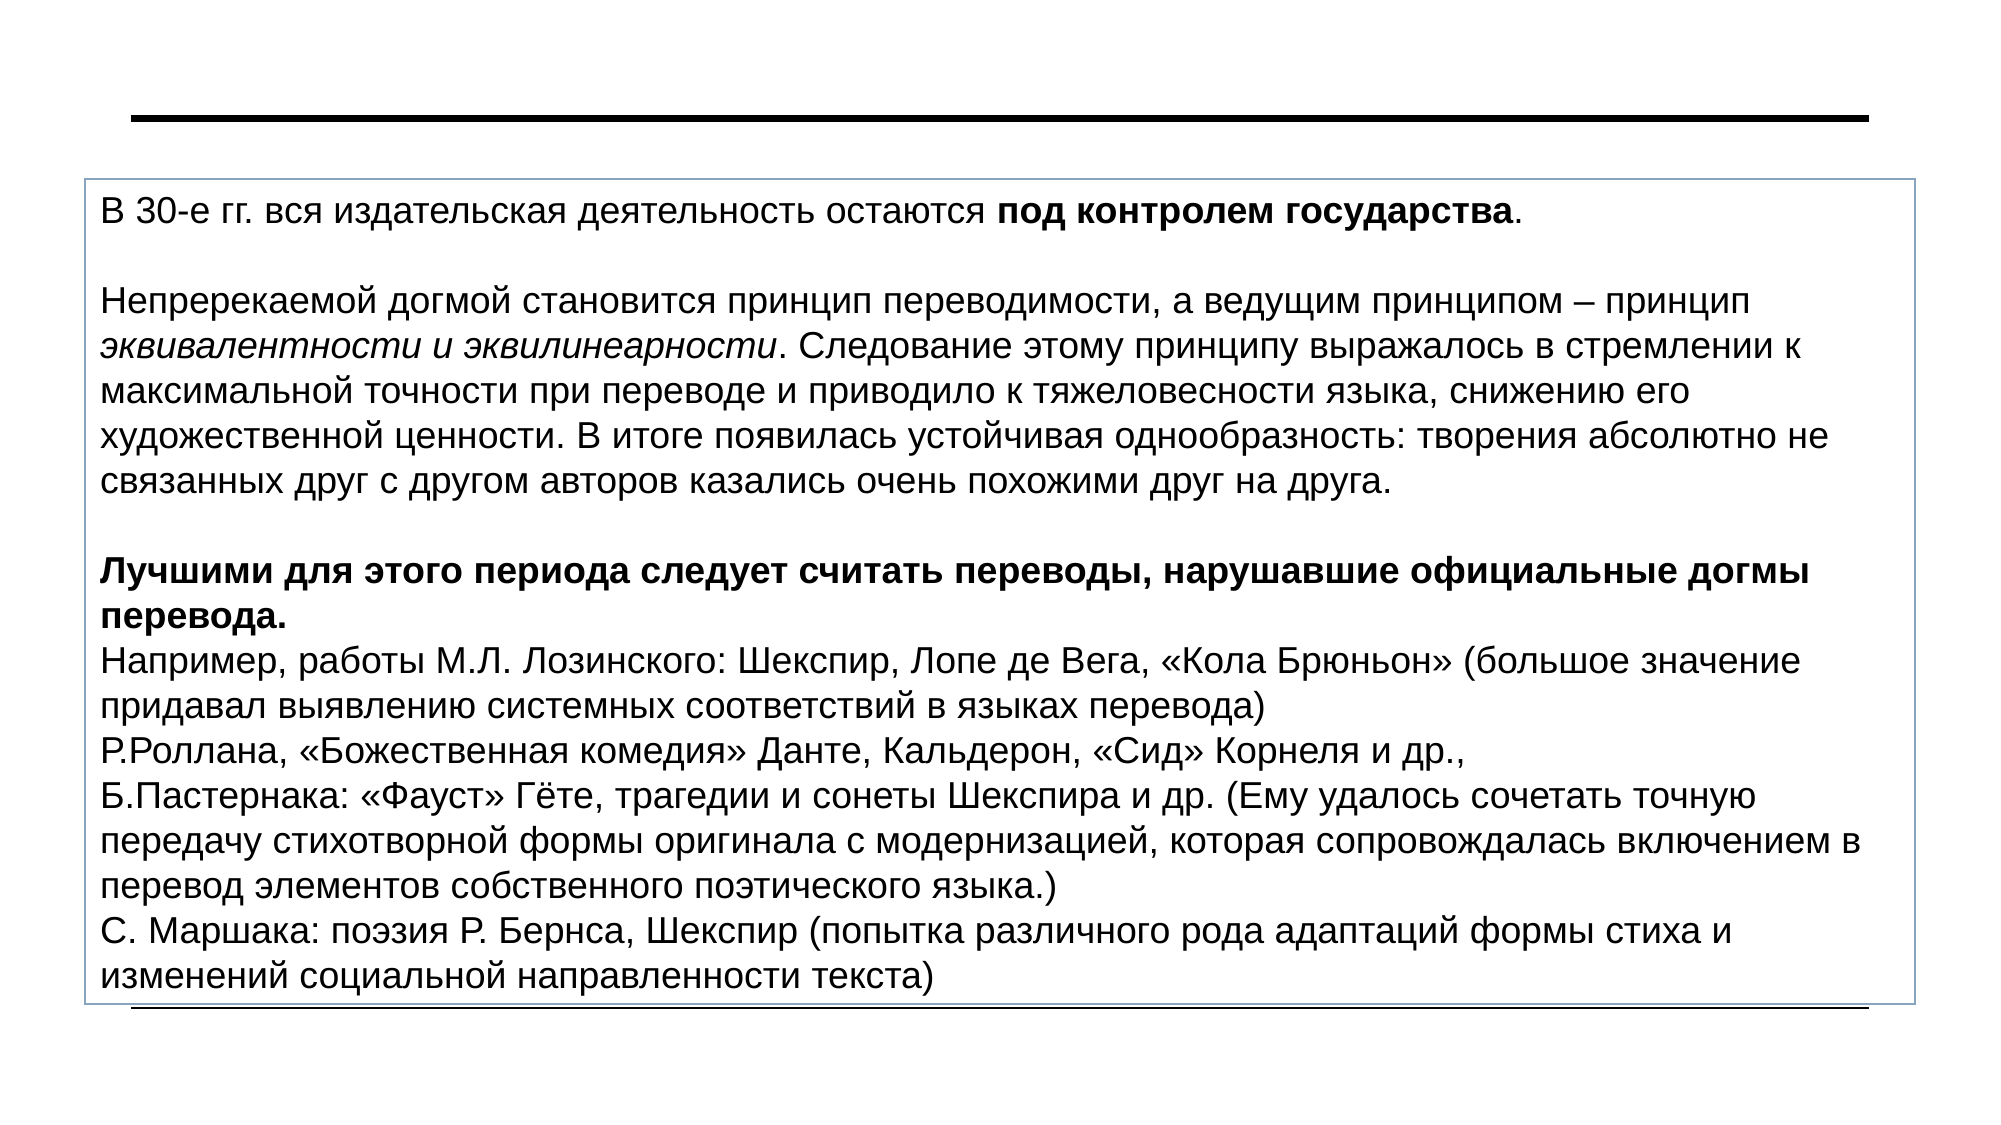

В 30-е гг. вся издательская деятельность остаются под контролем государства.

Непререкаемой догмой становится принцип переводимости, а ведущим принципом – принцип эквивалентности и эквилинеарности. Следование этому принципу выражалось в стремлении к максимальной точности при переводе и приводило к тяжеловесности языка, снижению его художественной ценности. В итоге появилась устойчивая однообразность: творения абсолютно не связанных друг с другом авторов казались очень похожими друг на друга.

Лучшими для этого периода следует считать переводы, нарушавшие официальные догмы перевода.
Например, работы М.Л. Лозинского: Шекспир, Лопе де Вега, «Кола Брюньон» (большое значение придавал выявлению системных соответствий в языках перевода)
Р.Роллана, «Божественная комедия» Данте, Кальдерон, «Сид» Корнеля и др.,
Б.Пастернака: «Фауст» Гёте, трагедии и сонеты Шекспира и др. (Ему удалось сочетать точную передачу стихотворной формы оригинала с модернизацией, которая сопровождалась включением в перевод элементов собственного поэтического языка.)
С. Маршака: поэзия Р. Бернса, Шекспир (попытка различного рода адаптаций формы стиха и изменений социальной направленности текста)